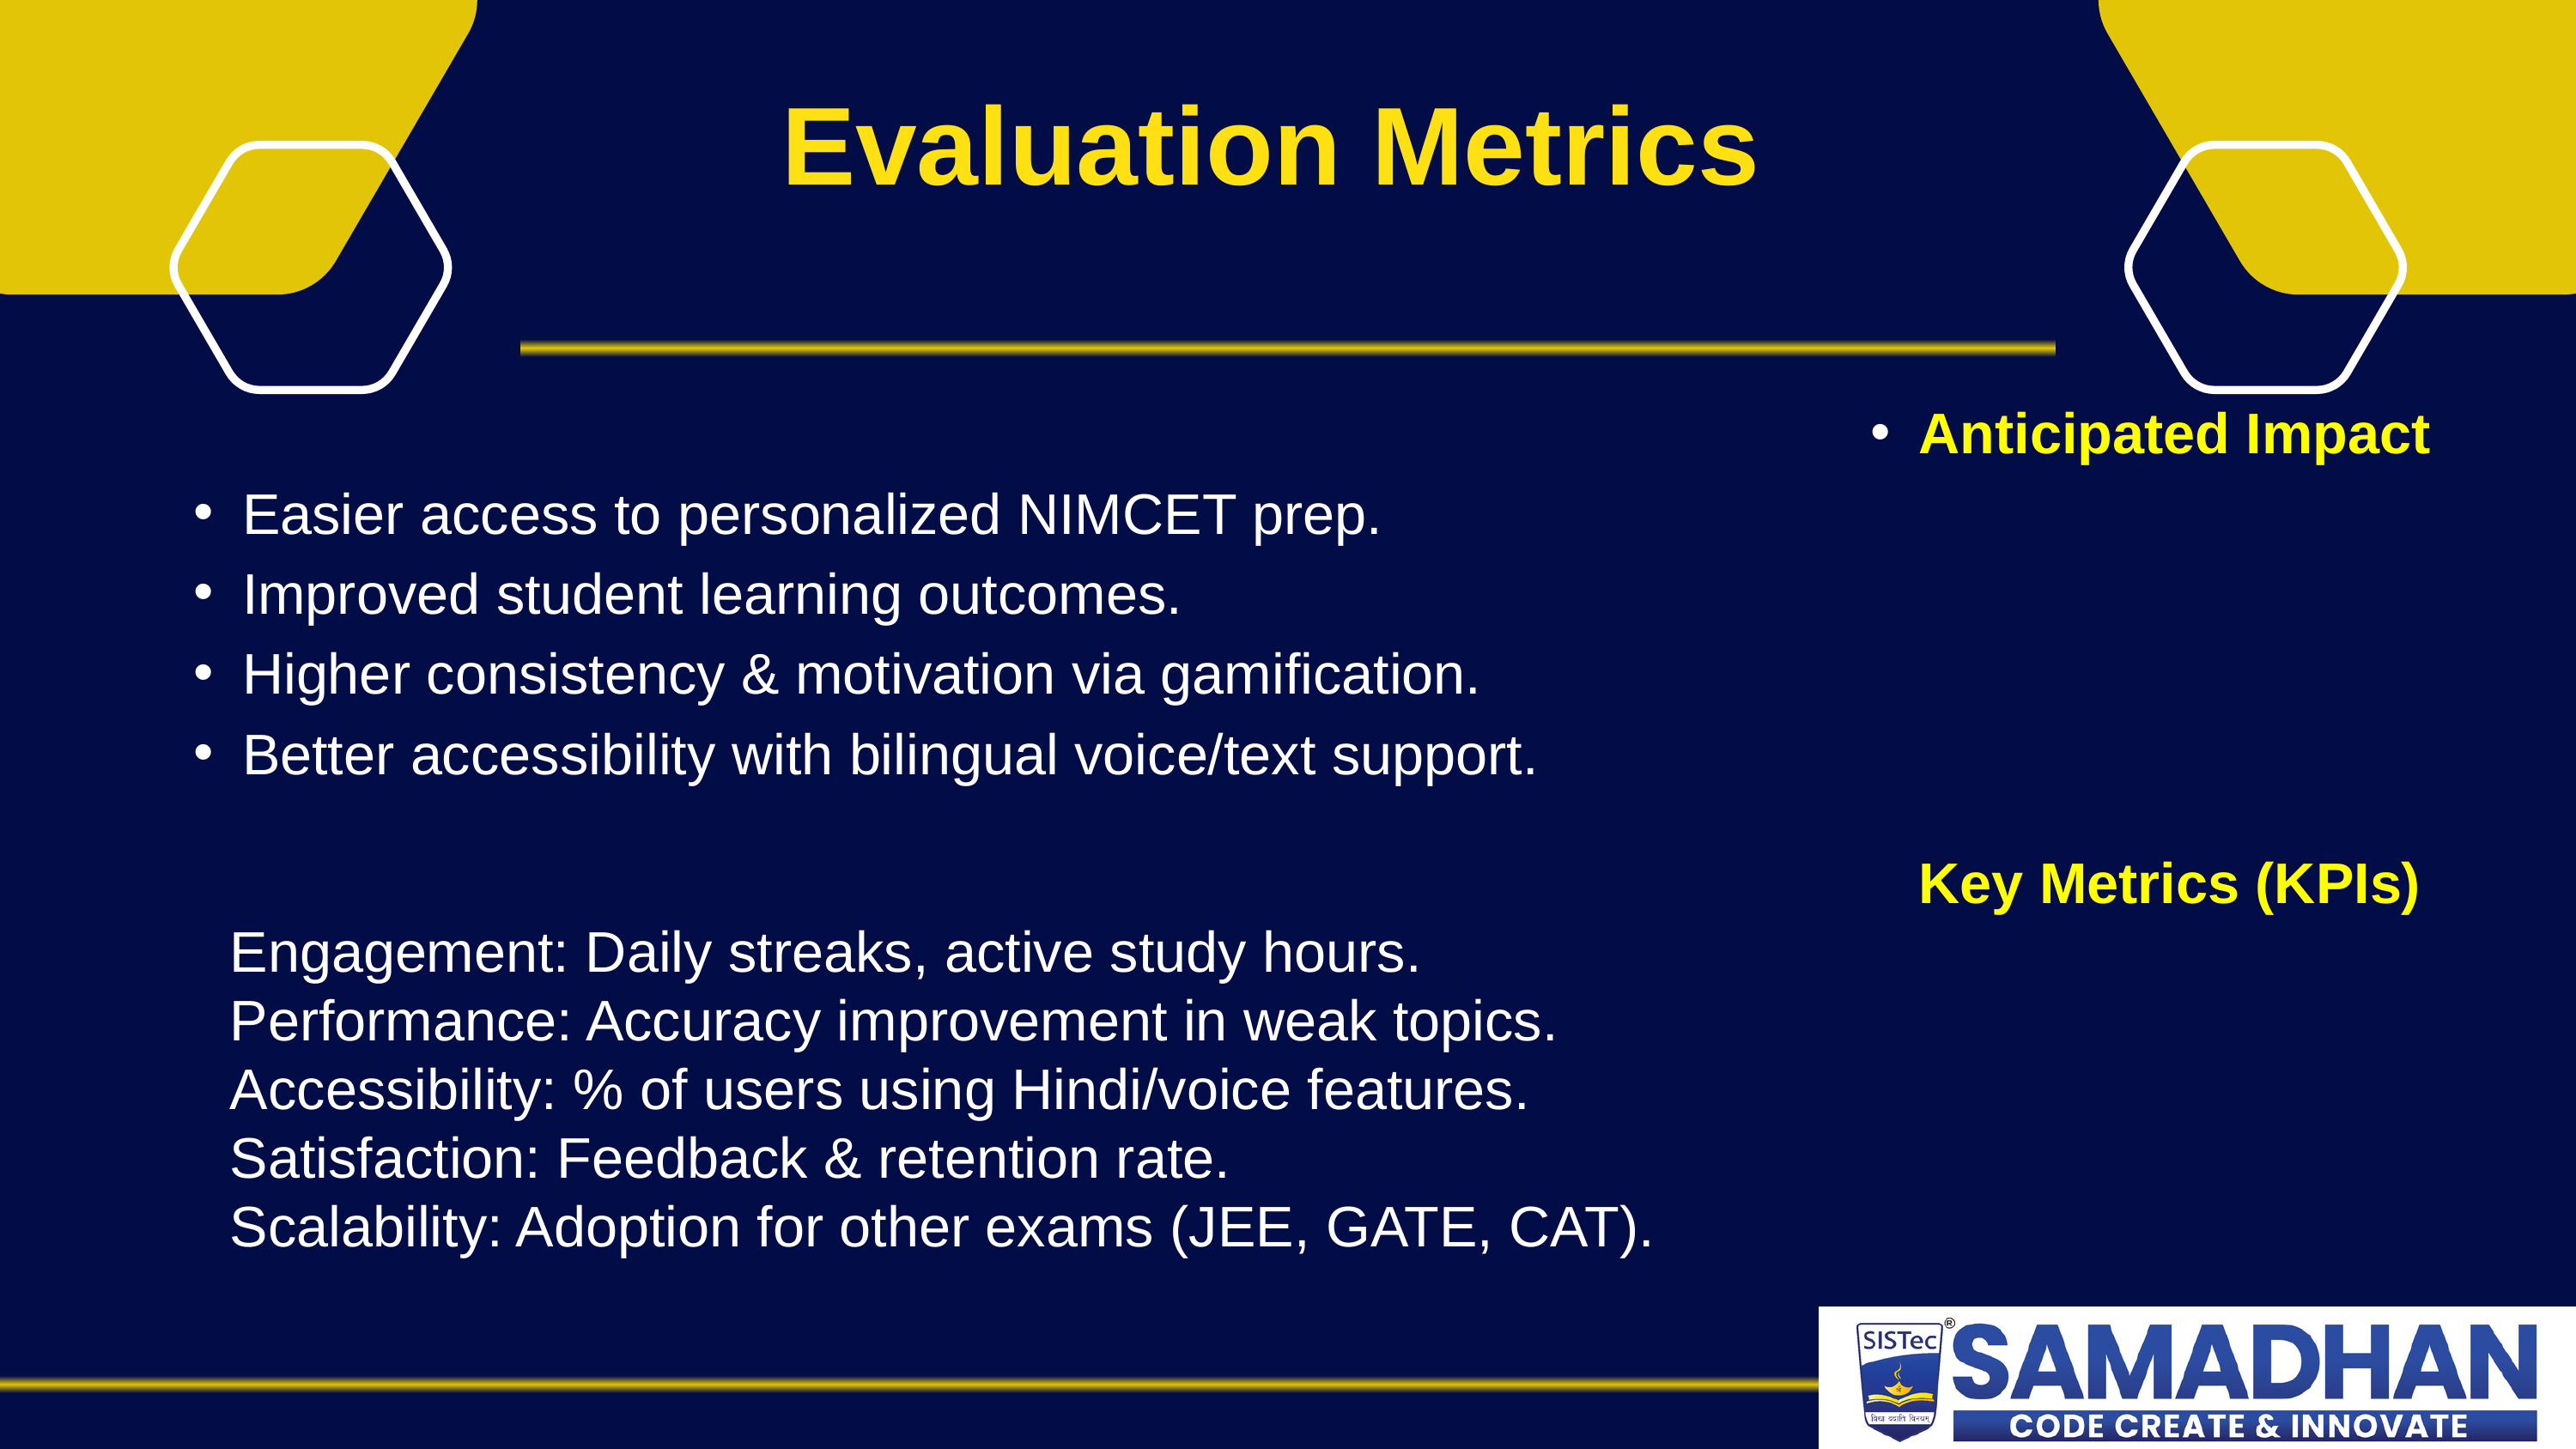

Evaluation Metrics

Anticipated Impact
Easier access to personalized NIMCET prep.
Improved student learning outcomes.
Higher consistency & motivation via gamification.
Better accessibility with bilingual voice/text support.
Key Metrics (KPIs)
Engagement: Daily streaks, active study hours.
Performance: Accuracy improvement in weak topics.
Accessibility: % of users using Hindi/voice features.
Satisfaction: Feedback & retention rate.
Scalability: Adoption for other exams (JEE, GATE, CAT).